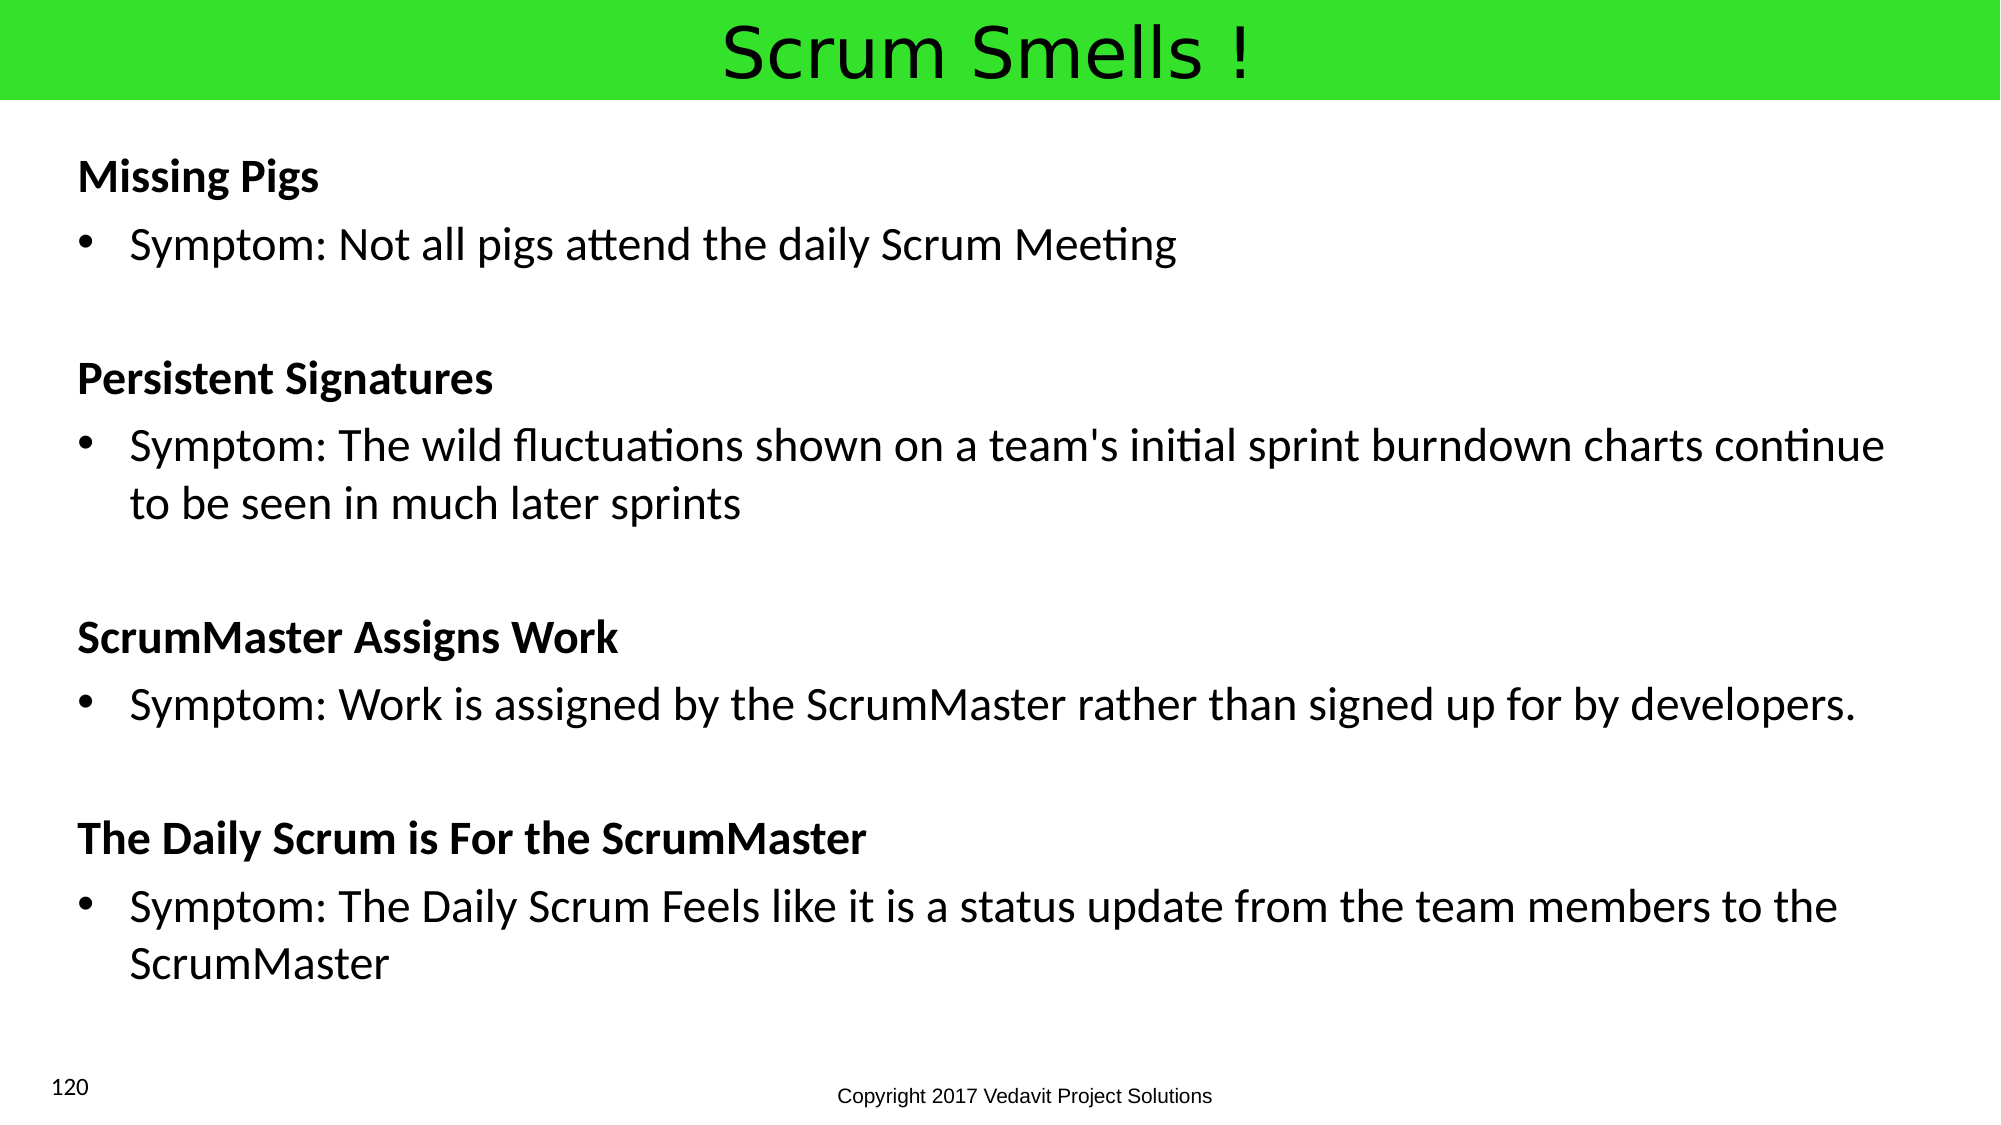

# Scrum Smells !
Missing Pigs
Symptom: Not all pigs attend the daily Scrum Meeting

Persistent Signatures
Symptom: The wild fluctuations shown on a team's initial sprint burndown charts continue to be seen in much later sprints

ScrumMaster Assigns Work
Symptom: Work is assigned by the ScrumMaster rather than signed up for by developers.

The Daily Scrum is For the ScrumMaster
Symptom: The Daily Scrum Feels like it is a status update from the team members to the ScrumMaster

120